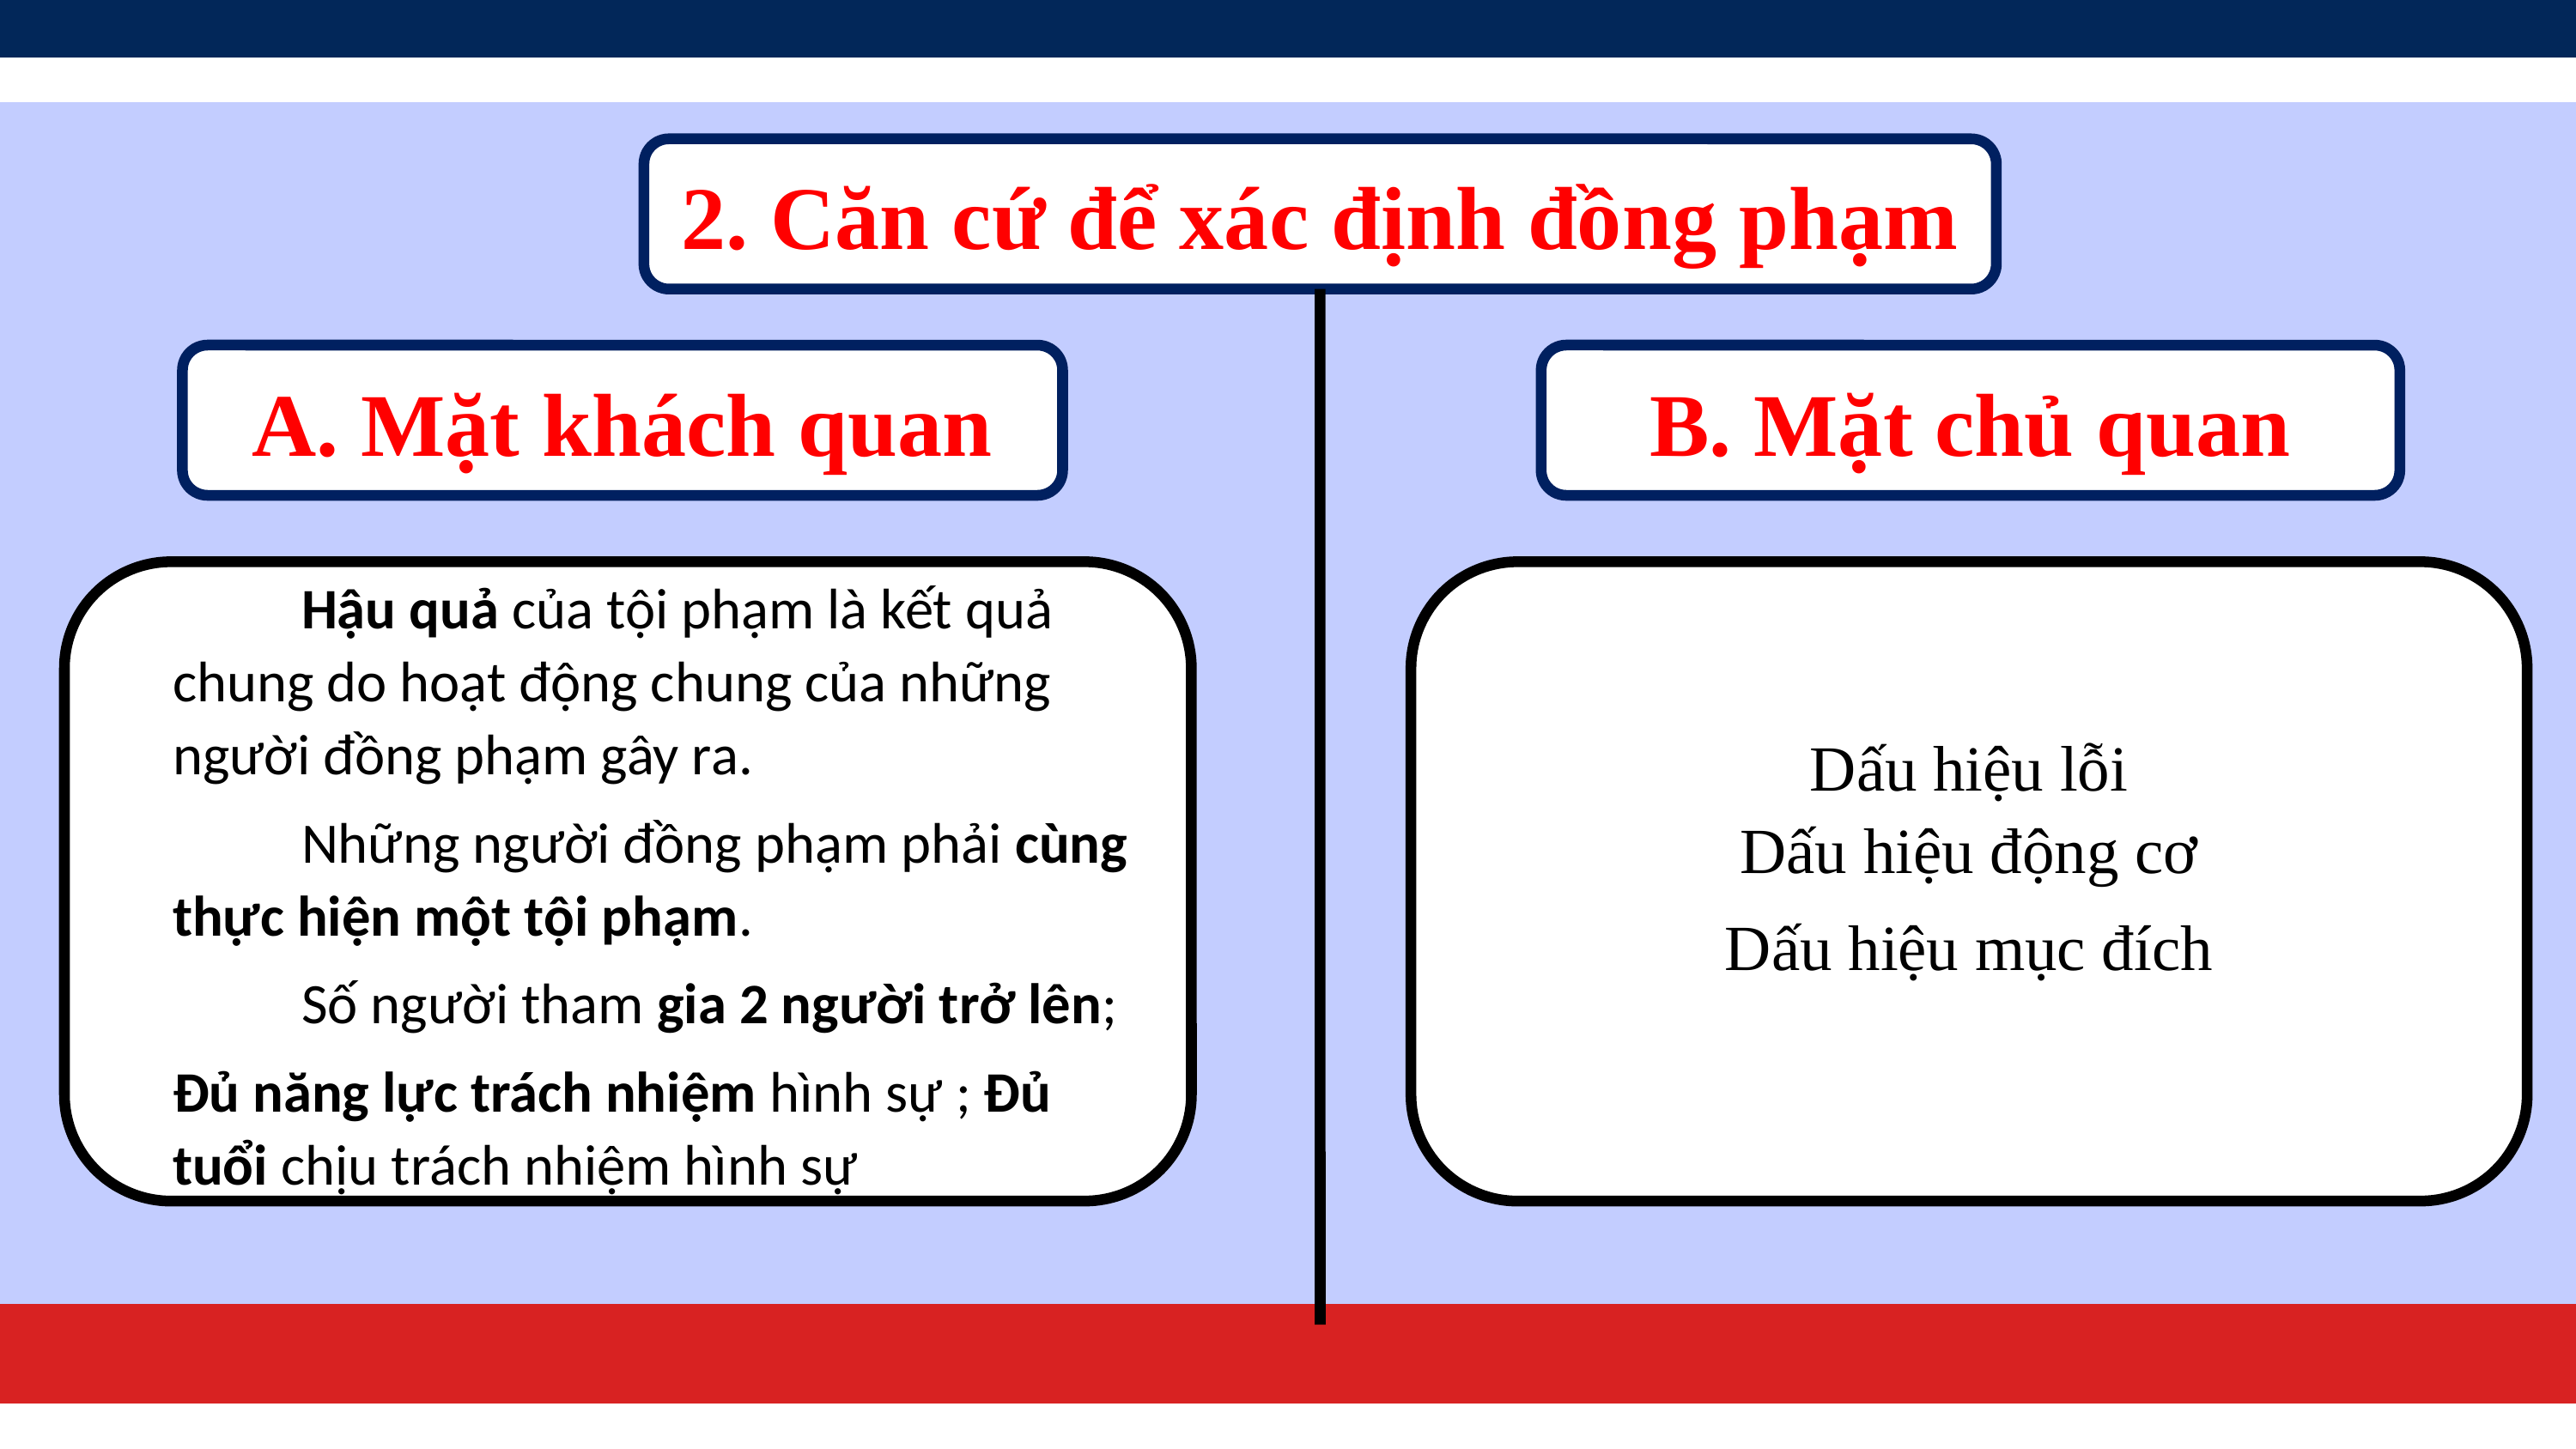

2. Căn cứ để xác định đồng phạm
A. Mặt khách quan
B. Mặt chủ quan
	Hậu quả của tội phạm là kết quả chung do hoạt động chung của những người đồng phạm gây ra.
	Những người đồng phạm phải cùng thực hiện một tội phạm.
	Số người tham gia 2 người trở lên;
Đủ năng lực trách nhiệm hình sự ; Đủ tuổi chịu trách nhiệm hình sự
Dấu hiệu lỗi
Dấu hiệu động cơ
Dấu hiệu mục đích